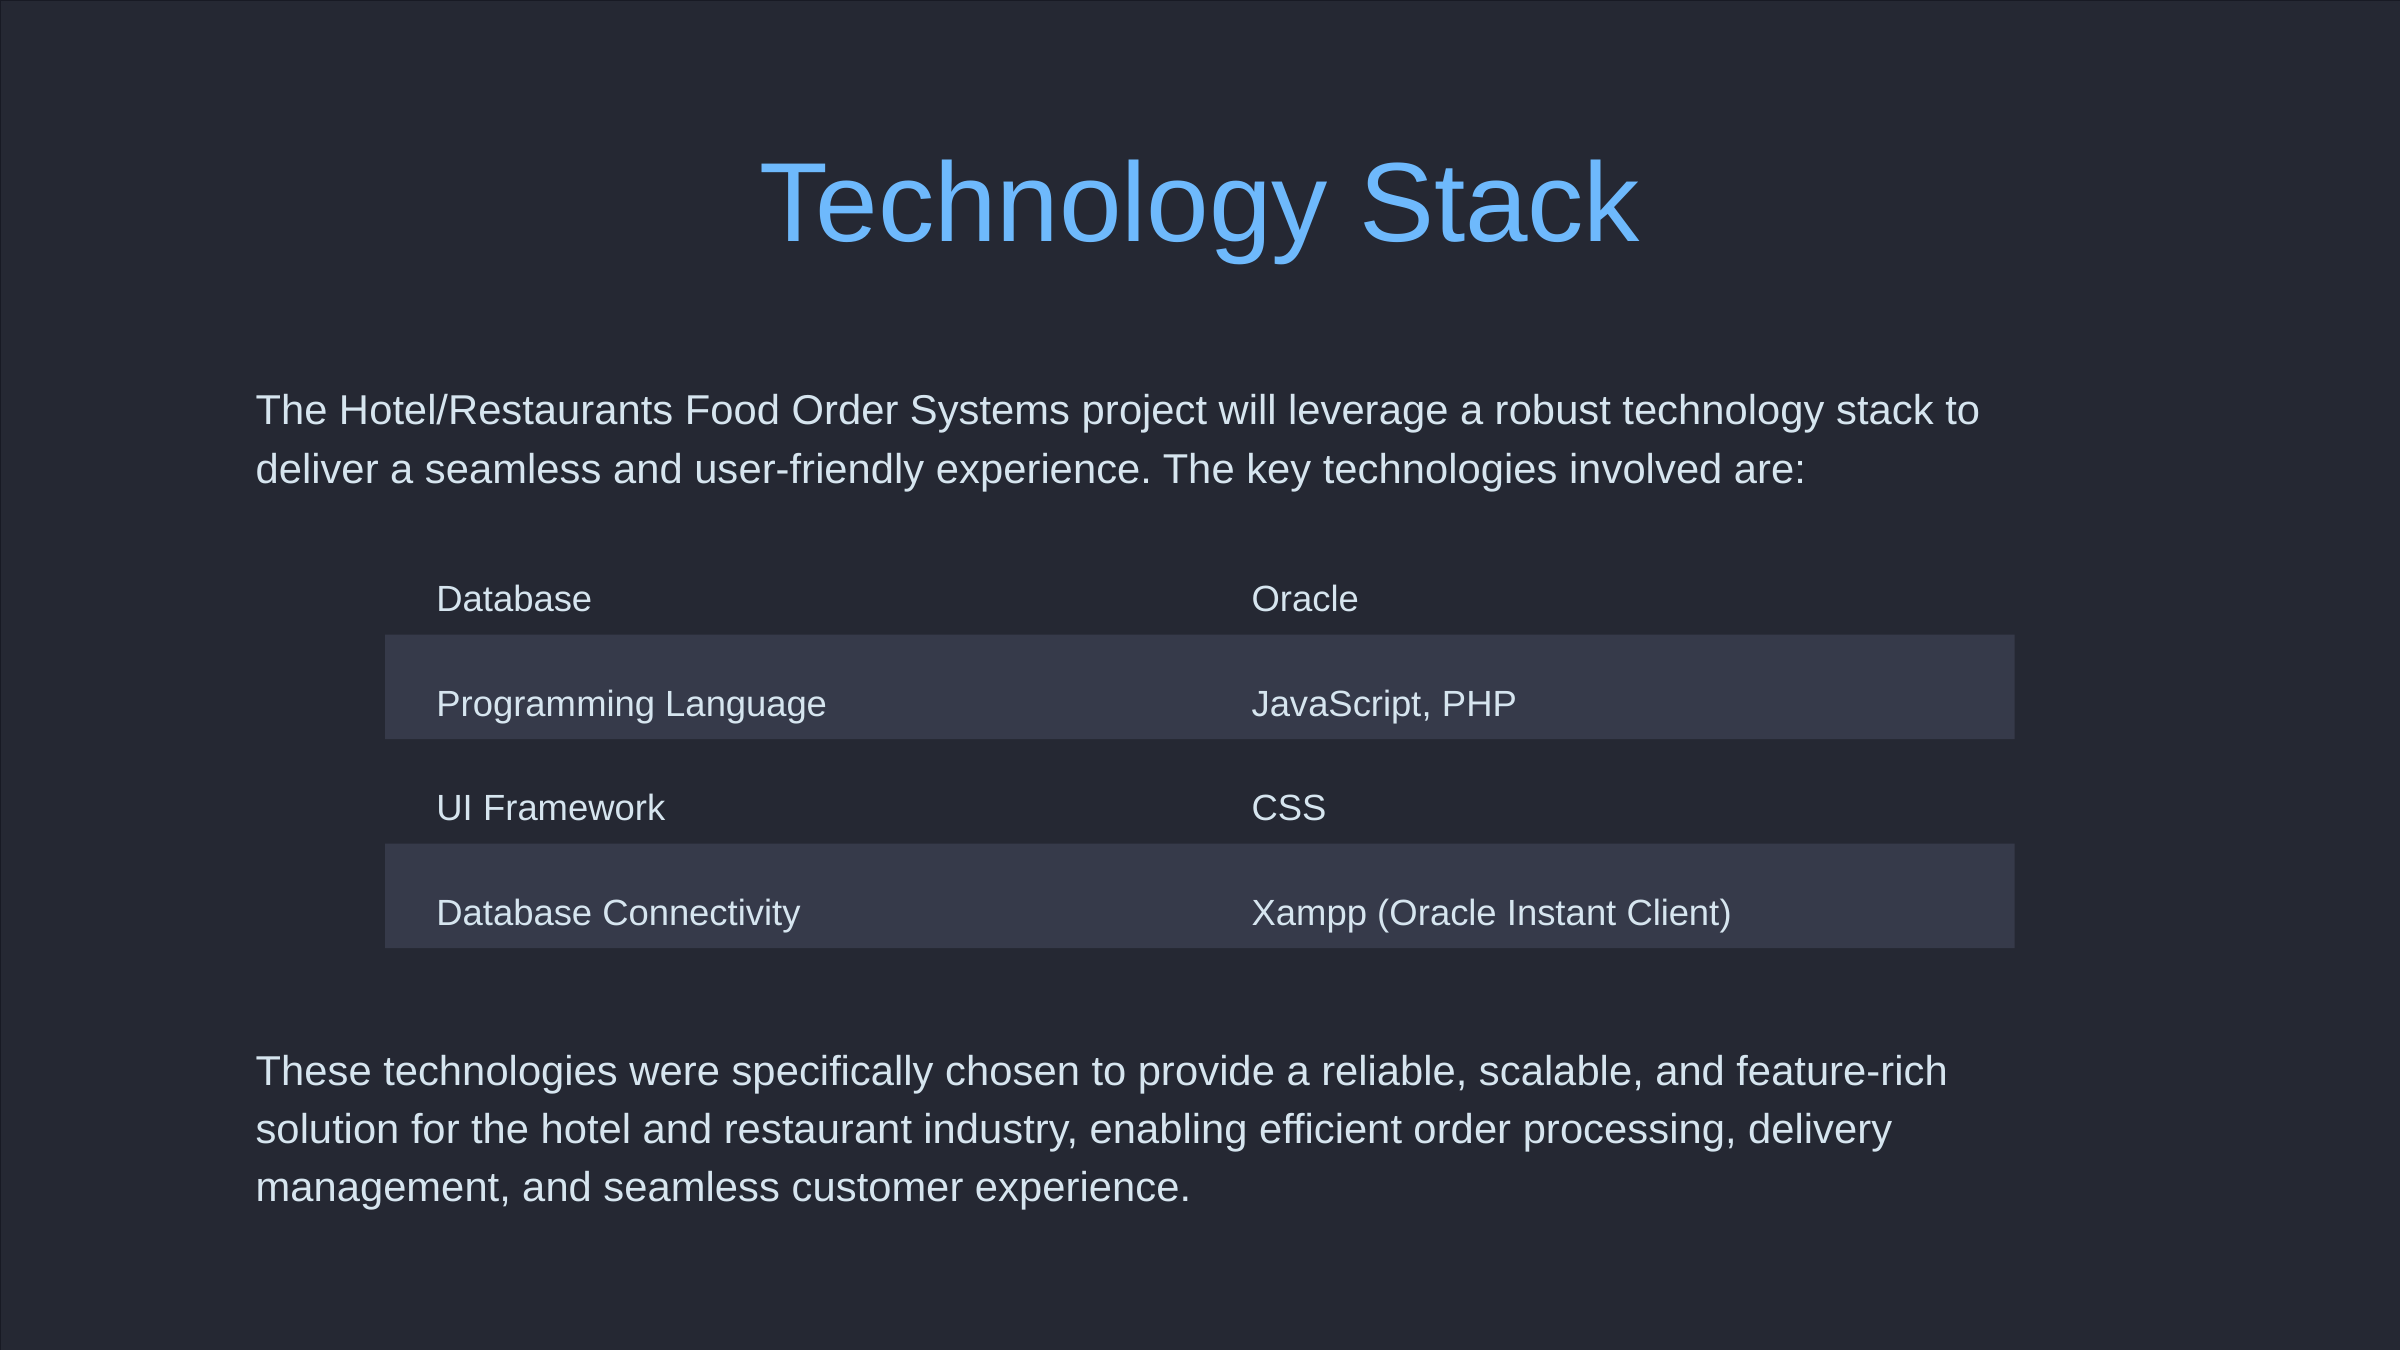

Technology Stack
The Hotel/Restaurants Food Order Systems project will leverage a robust technology stack to deliver a seamless and user-friendly experience. The key technologies involved are:
Database
Oracle

Programming Language
JavaScript, PHP
UI Framework
CSS

Database Connectivity
Xampp (Oracle Instant Client)
These technologies were specifically chosen to provide a reliable, scalable, and feature-rich solution for the hotel and restaurant industry, enabling efficient order processing, delivery management, and seamless customer experience.